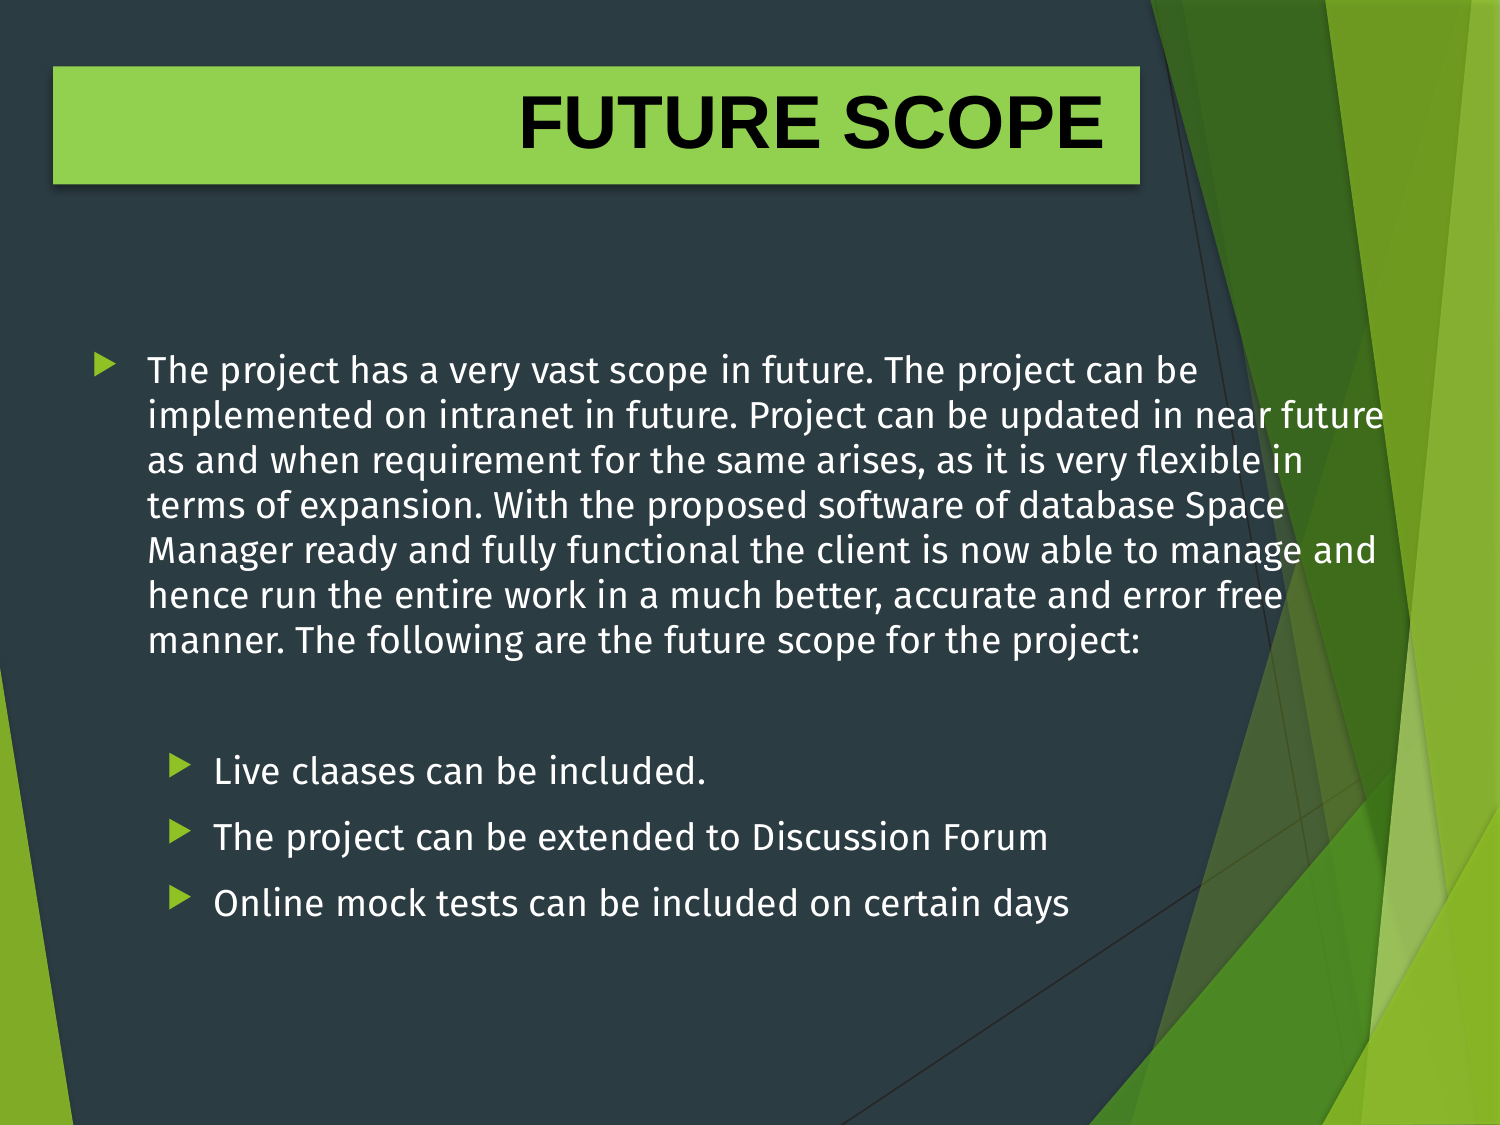

# FUTURE SCOPE
The project has a very vast scope in future. The project can be implemented on intranet in future. Project can be updated in near future as and when requirement for the same arises, as it is very flexible in terms of expansion. With the proposed software of database Space Manager ready and fully functional the client is now able to manage and hence run the entire work in a much better, accurate and error free manner. The following are the future scope for the project:

Live claases can be included.
The project can be extended to Discussion Forum
Online mock tests can be included on certain days